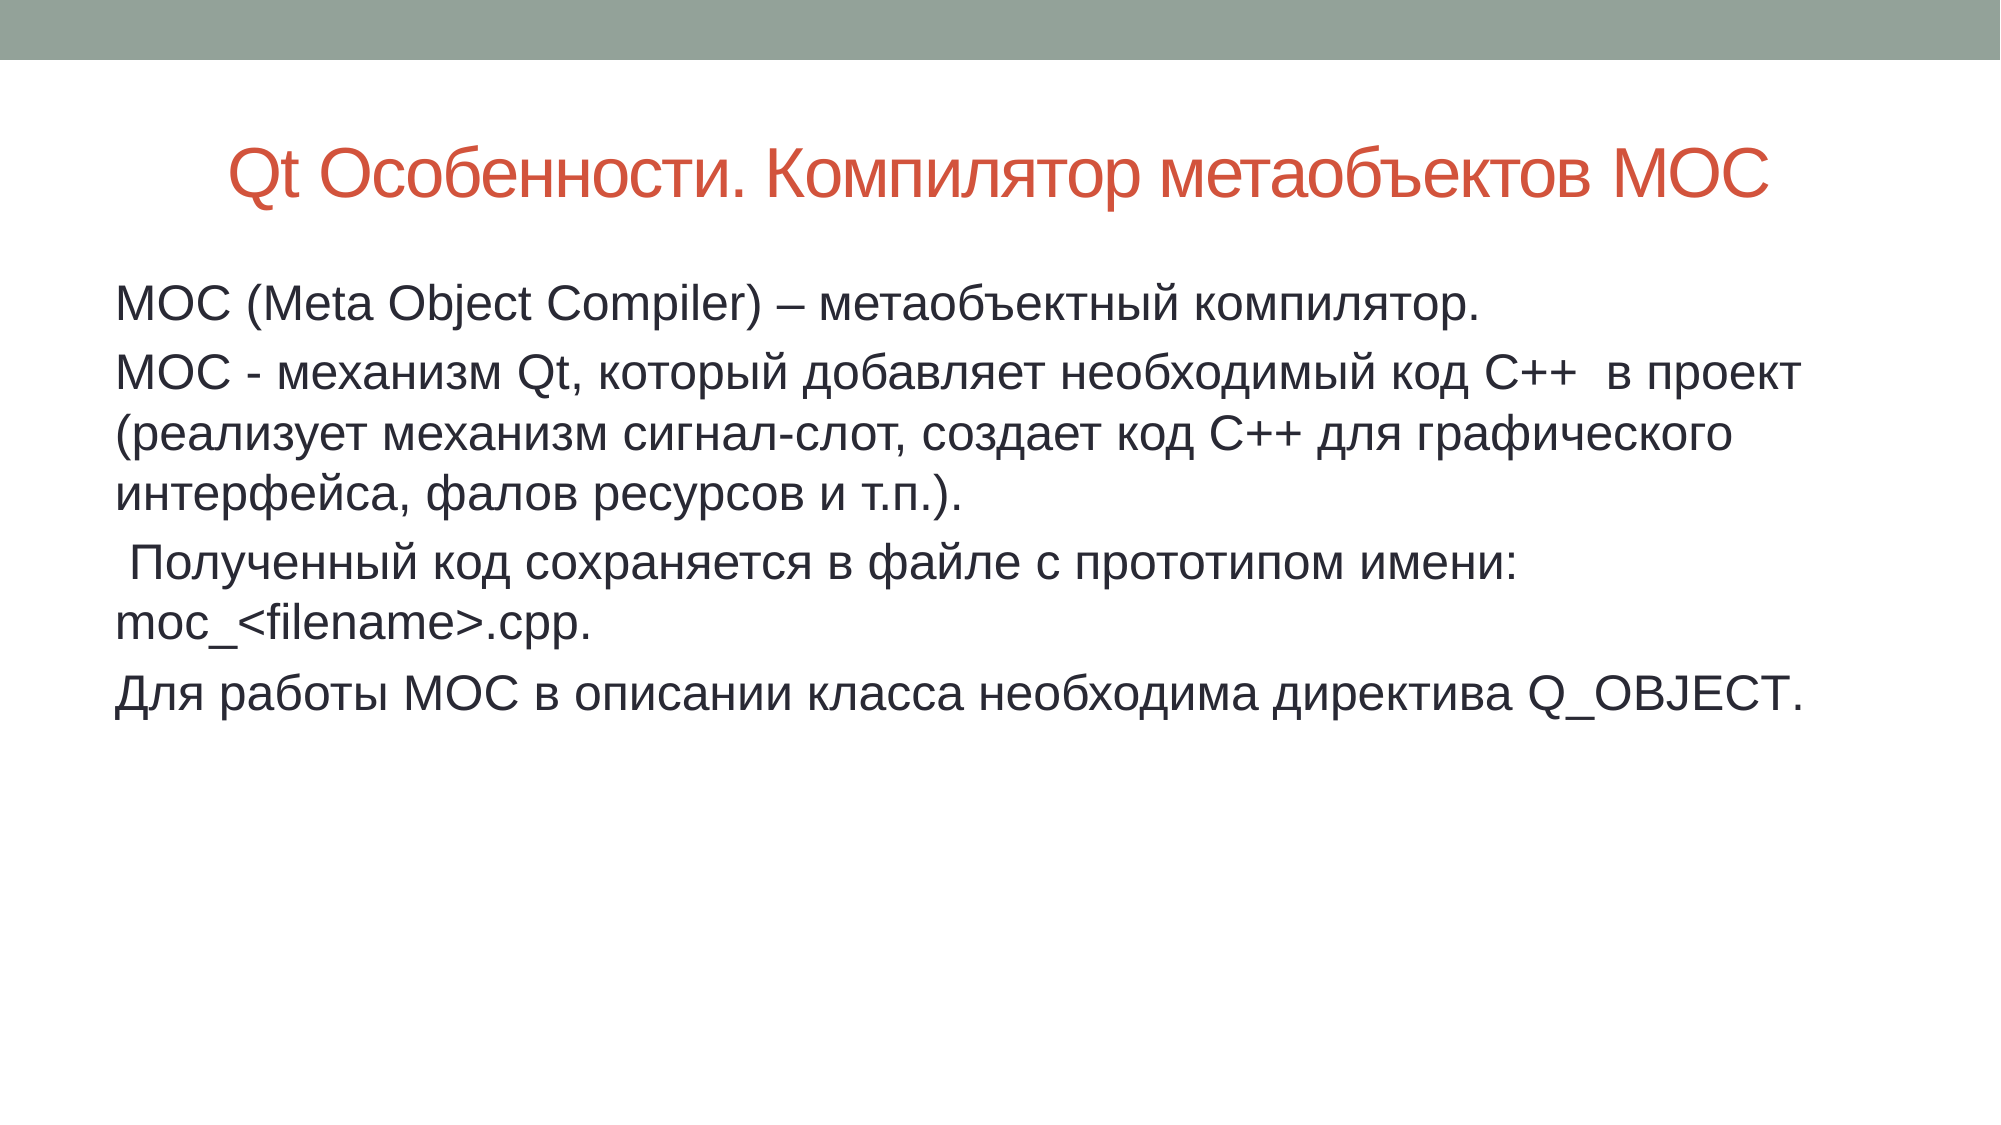

# Qt Особенности. Компилятор метаобъектов MOC
МОС (Meta Object Compiler) – метаобъектный компилятор.
МОС - механизм Qt, который добавляет необходимый код C++  в проект (реализует механизм сигнал-слот, создает код С++ для графического интерфейса, фалов ресурсов и т.п.).
 Полученный код сохраняется в файле с прототипом имени:    moc_<filename>.cpp.
Для работы MOC в описании класса необходима директива Q_OBJECT.